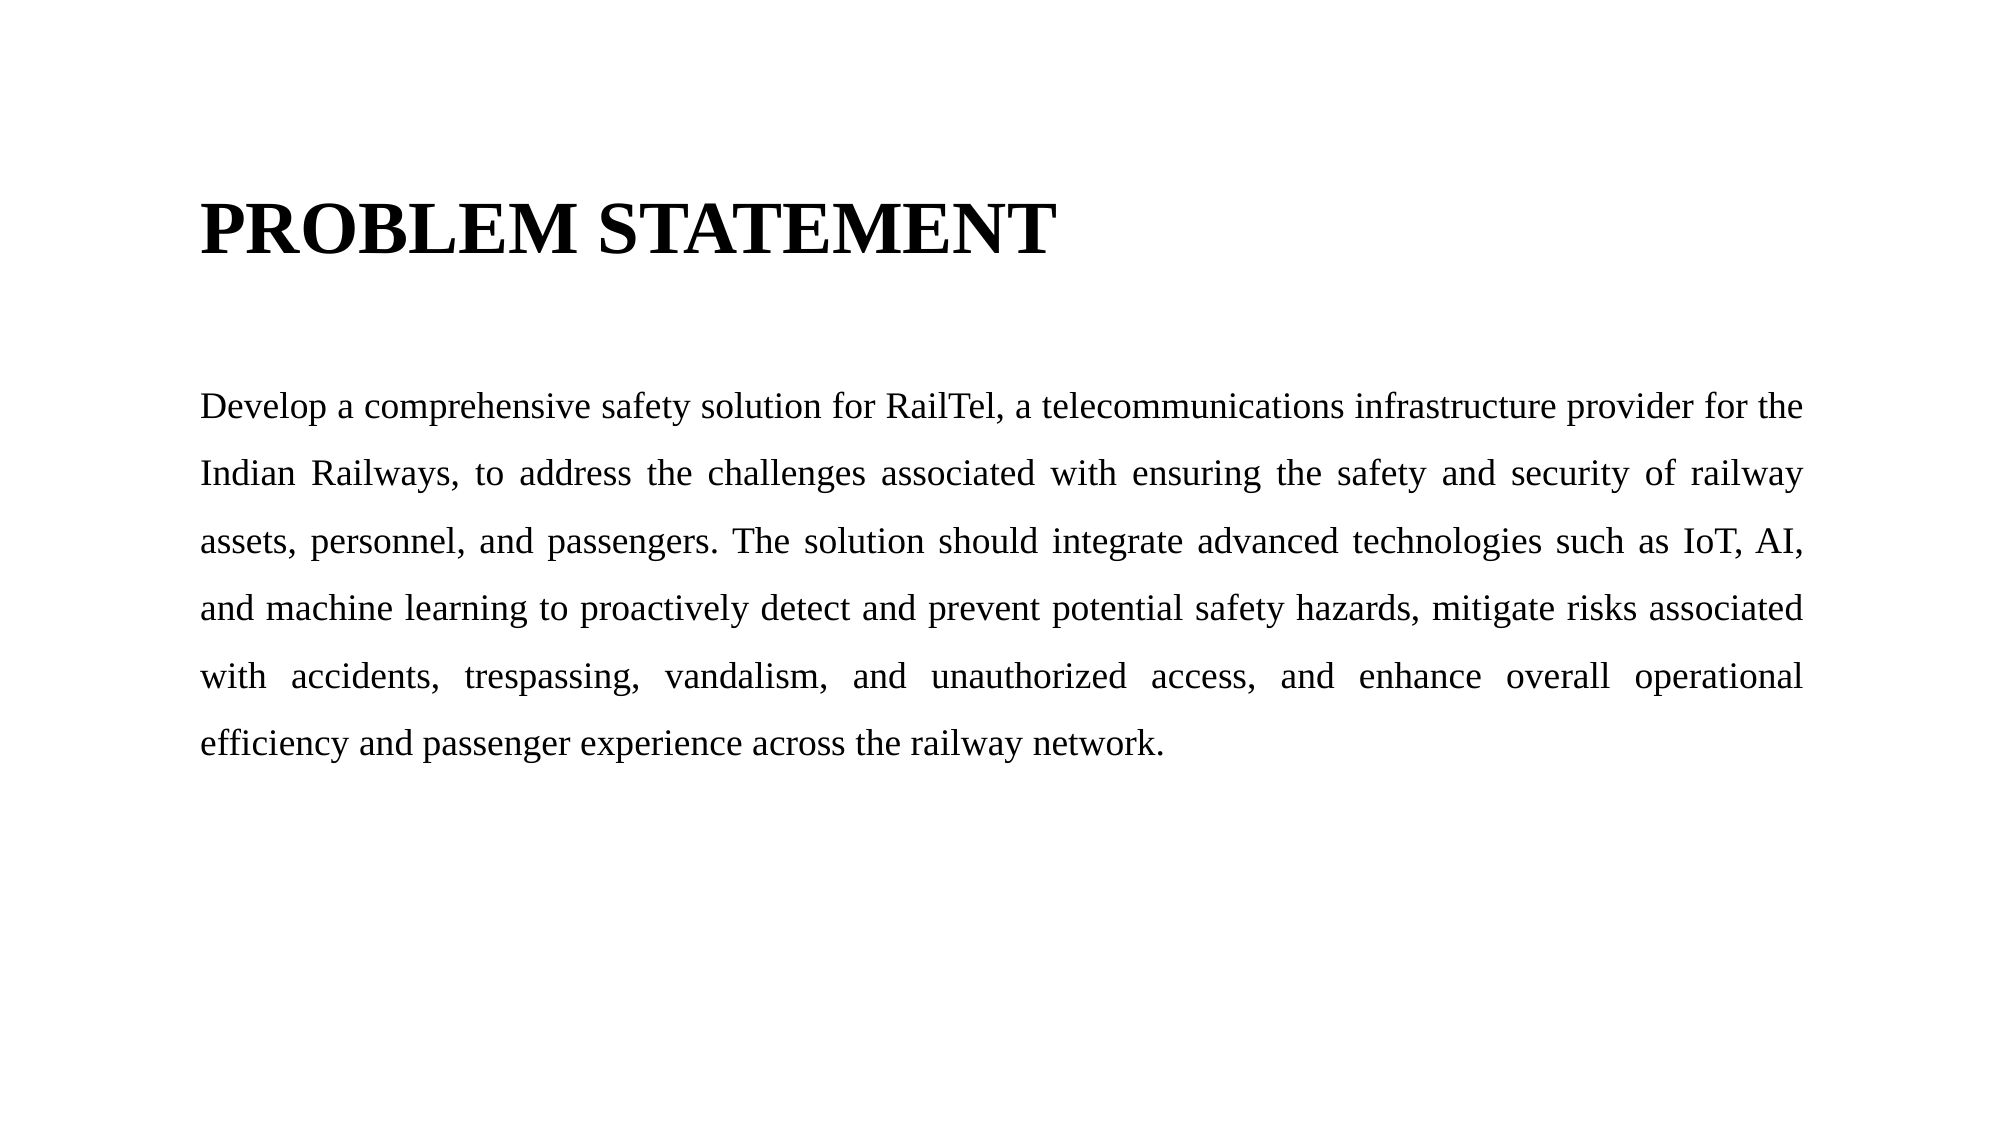

PROBLEM STATEMENT

Develop a comprehensive safety solution for RailTel, a telecommunications infrastructure provider for the Indian Railways, to address the challenges associated with ensuring the safety and security of railway assets, personnel, and passengers. The solution should integrate advanced technologies such as IoT, AI, and machine learning to proactively detect and prevent potential safety hazards, mitigate risks associated with accidents, trespassing, vandalism, and unauthorized access, and enhance overall operational efficiency and passenger experience across the railway network.